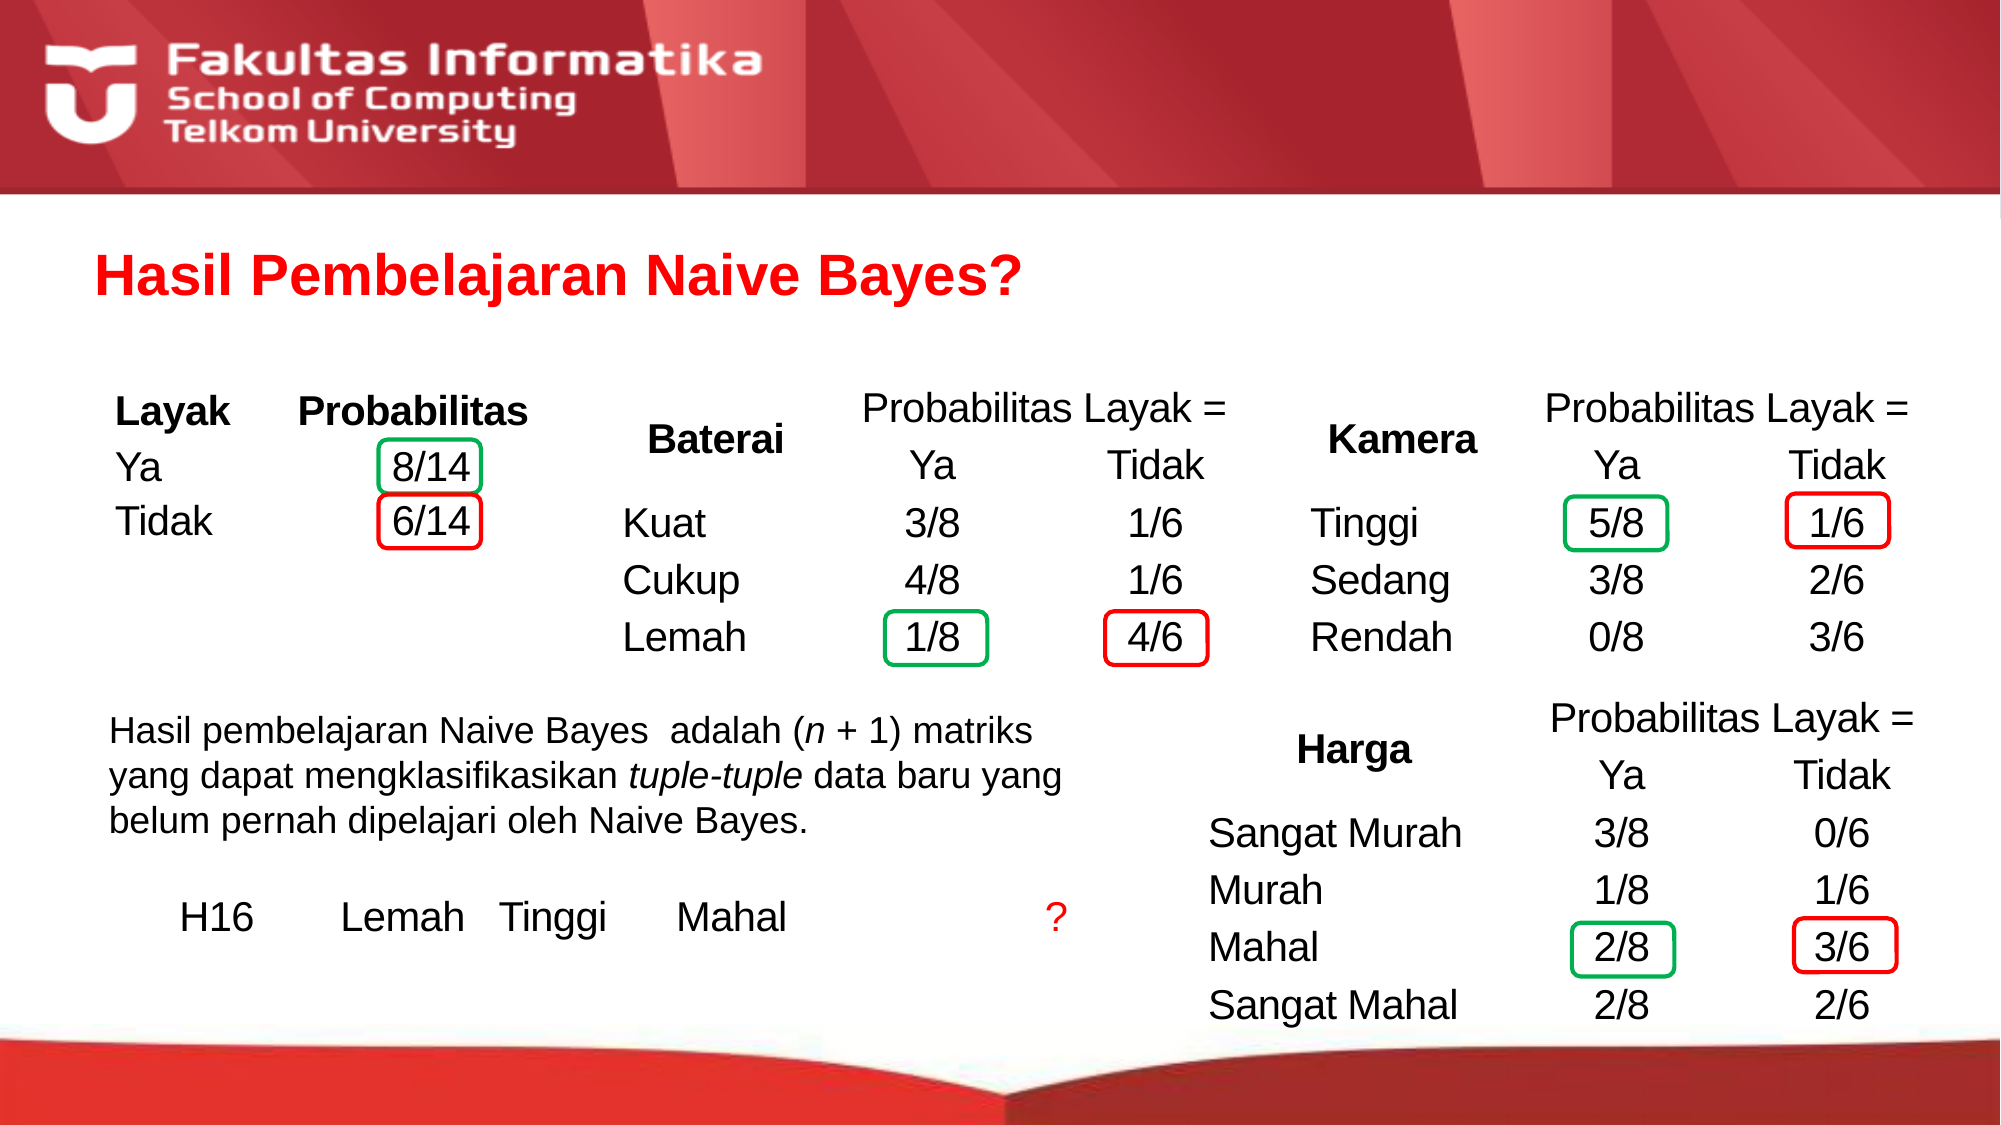

# Hasil Pembelajaran Naive Bayes?
| Baterai | Probabilitas Layak = |  |
| --- | --- | --- |
|  | Ya | Tidak |
| Kuat | 3/8 | 1/6 |
| Cukup | 4/8 | 1/6 |
| Lemah | 1/8 | 4/6 |
| Kamera | Probabilitas Layak = |  |
| --- | --- | --- |
|  | Ya | Tidak |
| Tinggi | 5/8 | 1/6 |
| Sedang | 3/8 | 2/6 |
| Rendah | 0/8 | 3/6 |
| Layak | Probabilitas |
| --- | --- |
| Ya | 8/14 |
| Tidak | 6/14 |

| Harga | Probabilitas Layak = |  |
| --- | --- | --- |
|  | Ya | Tidak |
| Sangat Murah | 3/8 | 0/6 |
| Murah | 1/8 | 1/6 |
| Mahal | 2/8 | 3/6 |
| Sangat Mahal | 2/8 | 2/6 |
Hasil pembelajaran Naive Bayes  adalah (n + 1) matriks yang dapat mengklasifikasikan tuple-tuple data baru yang belum pernah dipelajari oleh Naive Bayes.
| H16 | Lemah | Tinggi | Mahal | ? |
| --- | --- | --- | --- | --- |